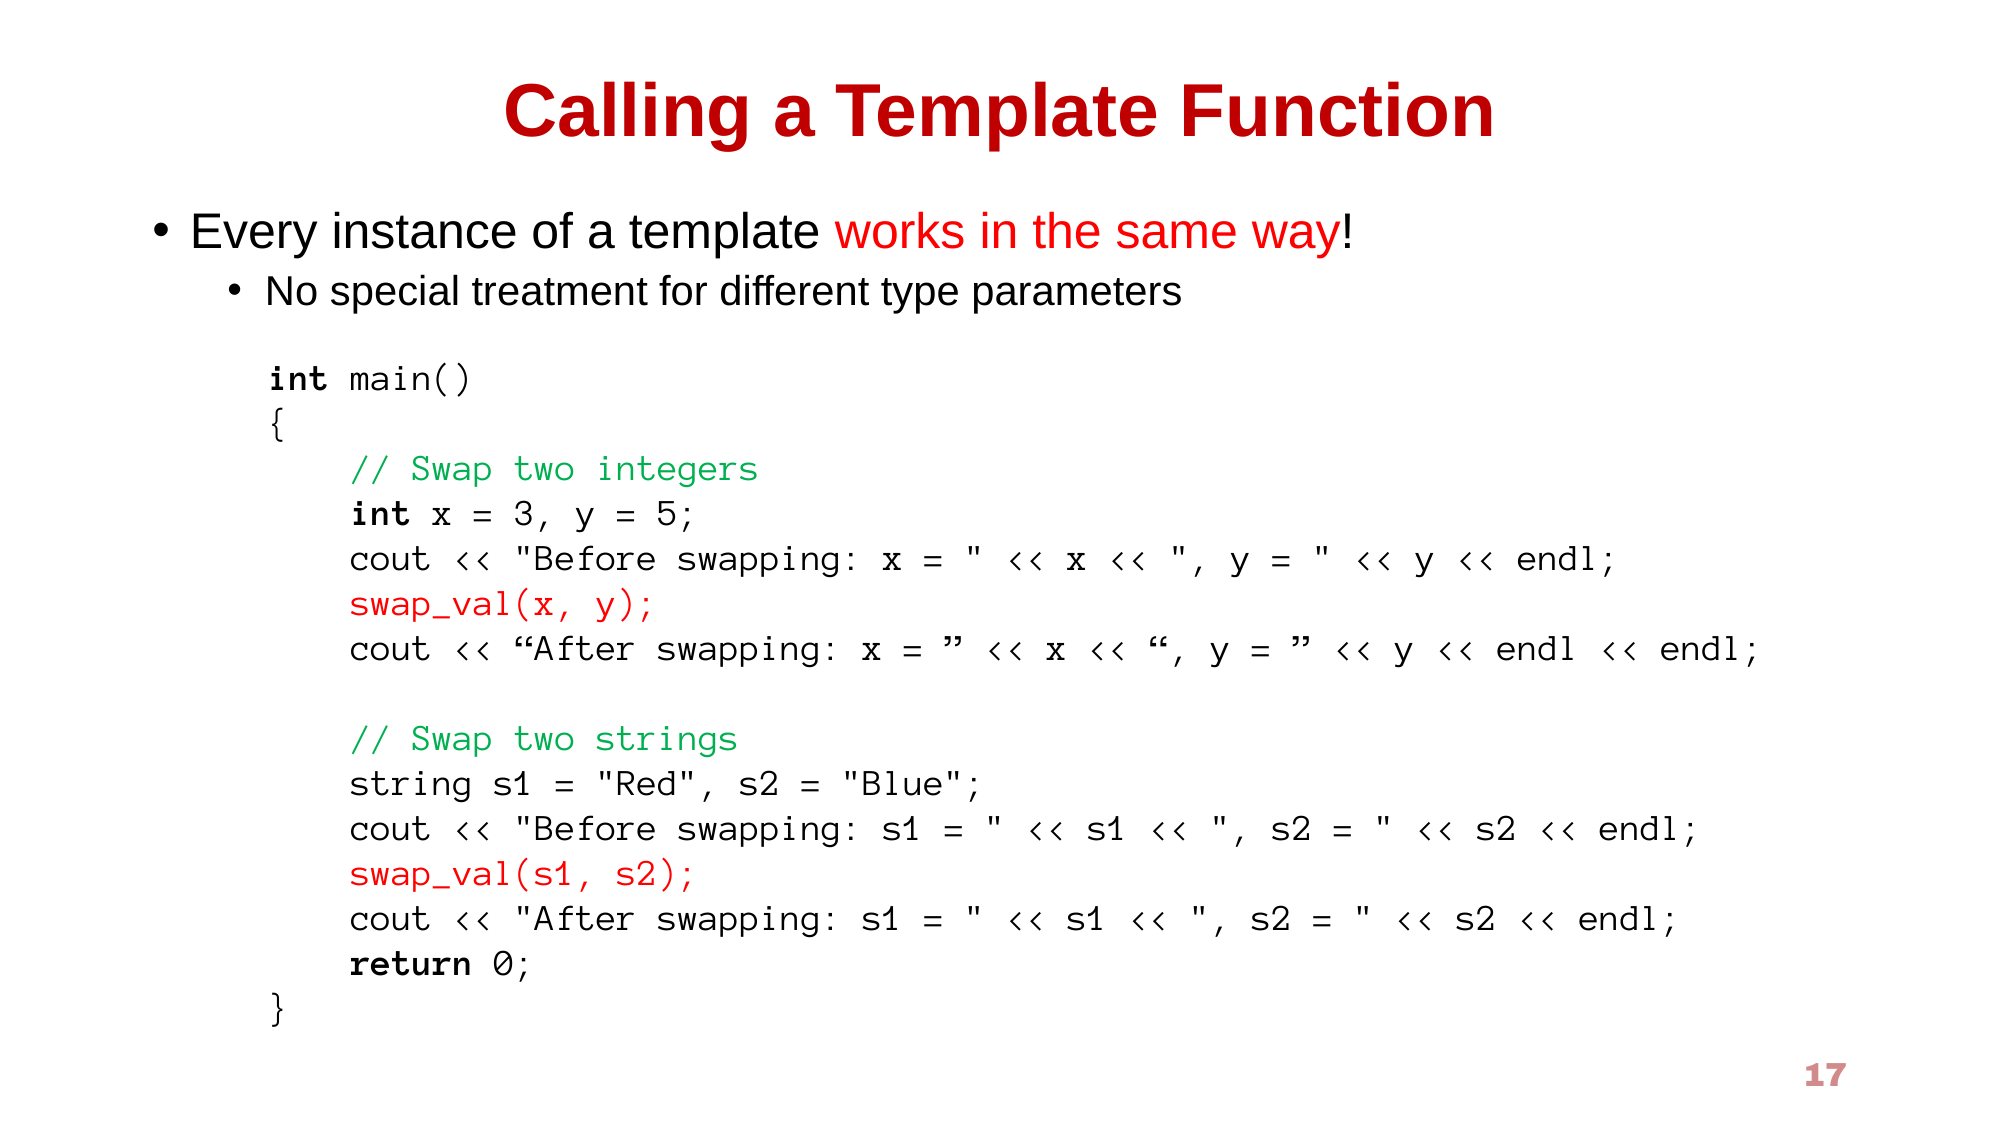

# Calling a Template Function
Every instance of a template works in the same way!
No special treatment for different type parameters
int main()
{
    // Swap two integers
    int x = 3, y = 5;
    cout << "Before swapping: x = " << x << ", y = " << y << endl;
    swap_val(x, y);
    cout << “After swapping: x = ” << x << “, y = ” << y << endl << endl;

    // Swap two strings
    string s1 = "Red", s2 = "Blue";
    cout << "Before swapping: s1 = " << s1 << ", s2 = " << s2 << endl;
    swap_val(s1, s2);
    cout << "After swapping: s1 = " << s1 << ", s2 = " << s2 << endl;
    return 0;
}
17